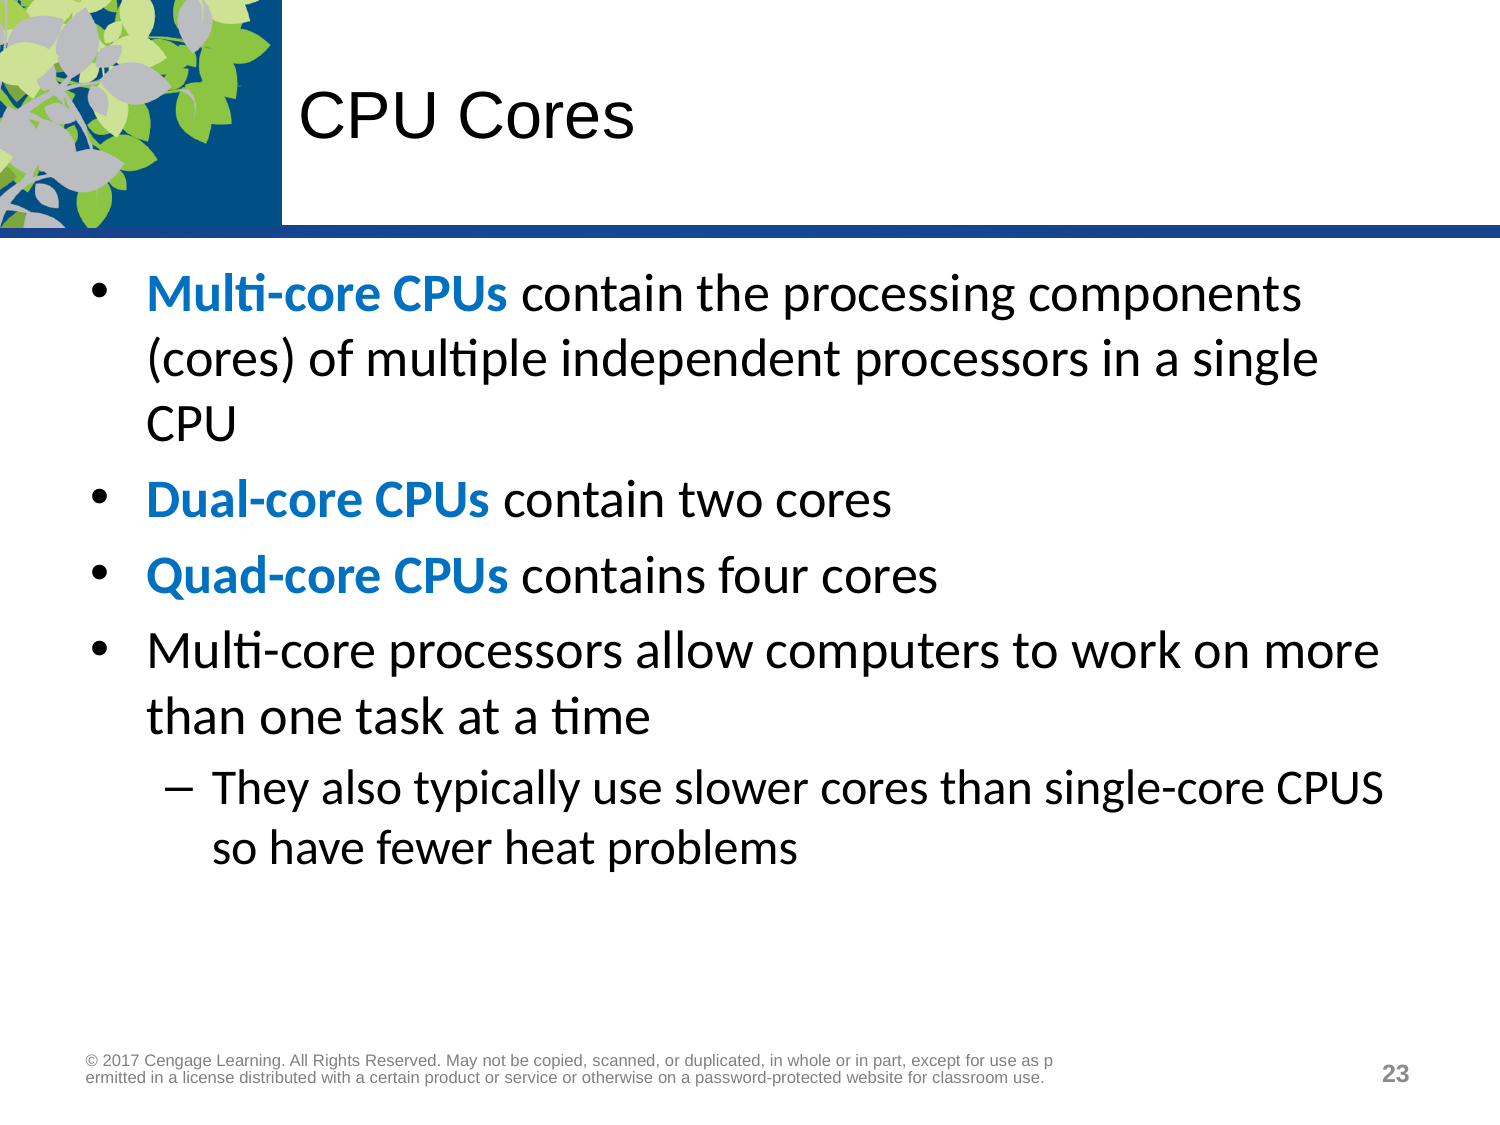

# CPU Cores
Multi-core CPUs contain the processing components (cores) of multiple independent processors in a single CPU
Dual-core CPUs contain two cores
Quad-core CPUs contains four cores
Multi-core processors allow computers to work on more than one task at a time
They also typically use slower cores than single-core CPUS so have fewer heat problems

© 2017 Cengage Learning. All Rights Reserved. May not be copied, scanned, or duplicated, in whole or in part, except for use as permitted in a license distributed with a certain product or service or otherwise on a password-protected website for classroom use.
23